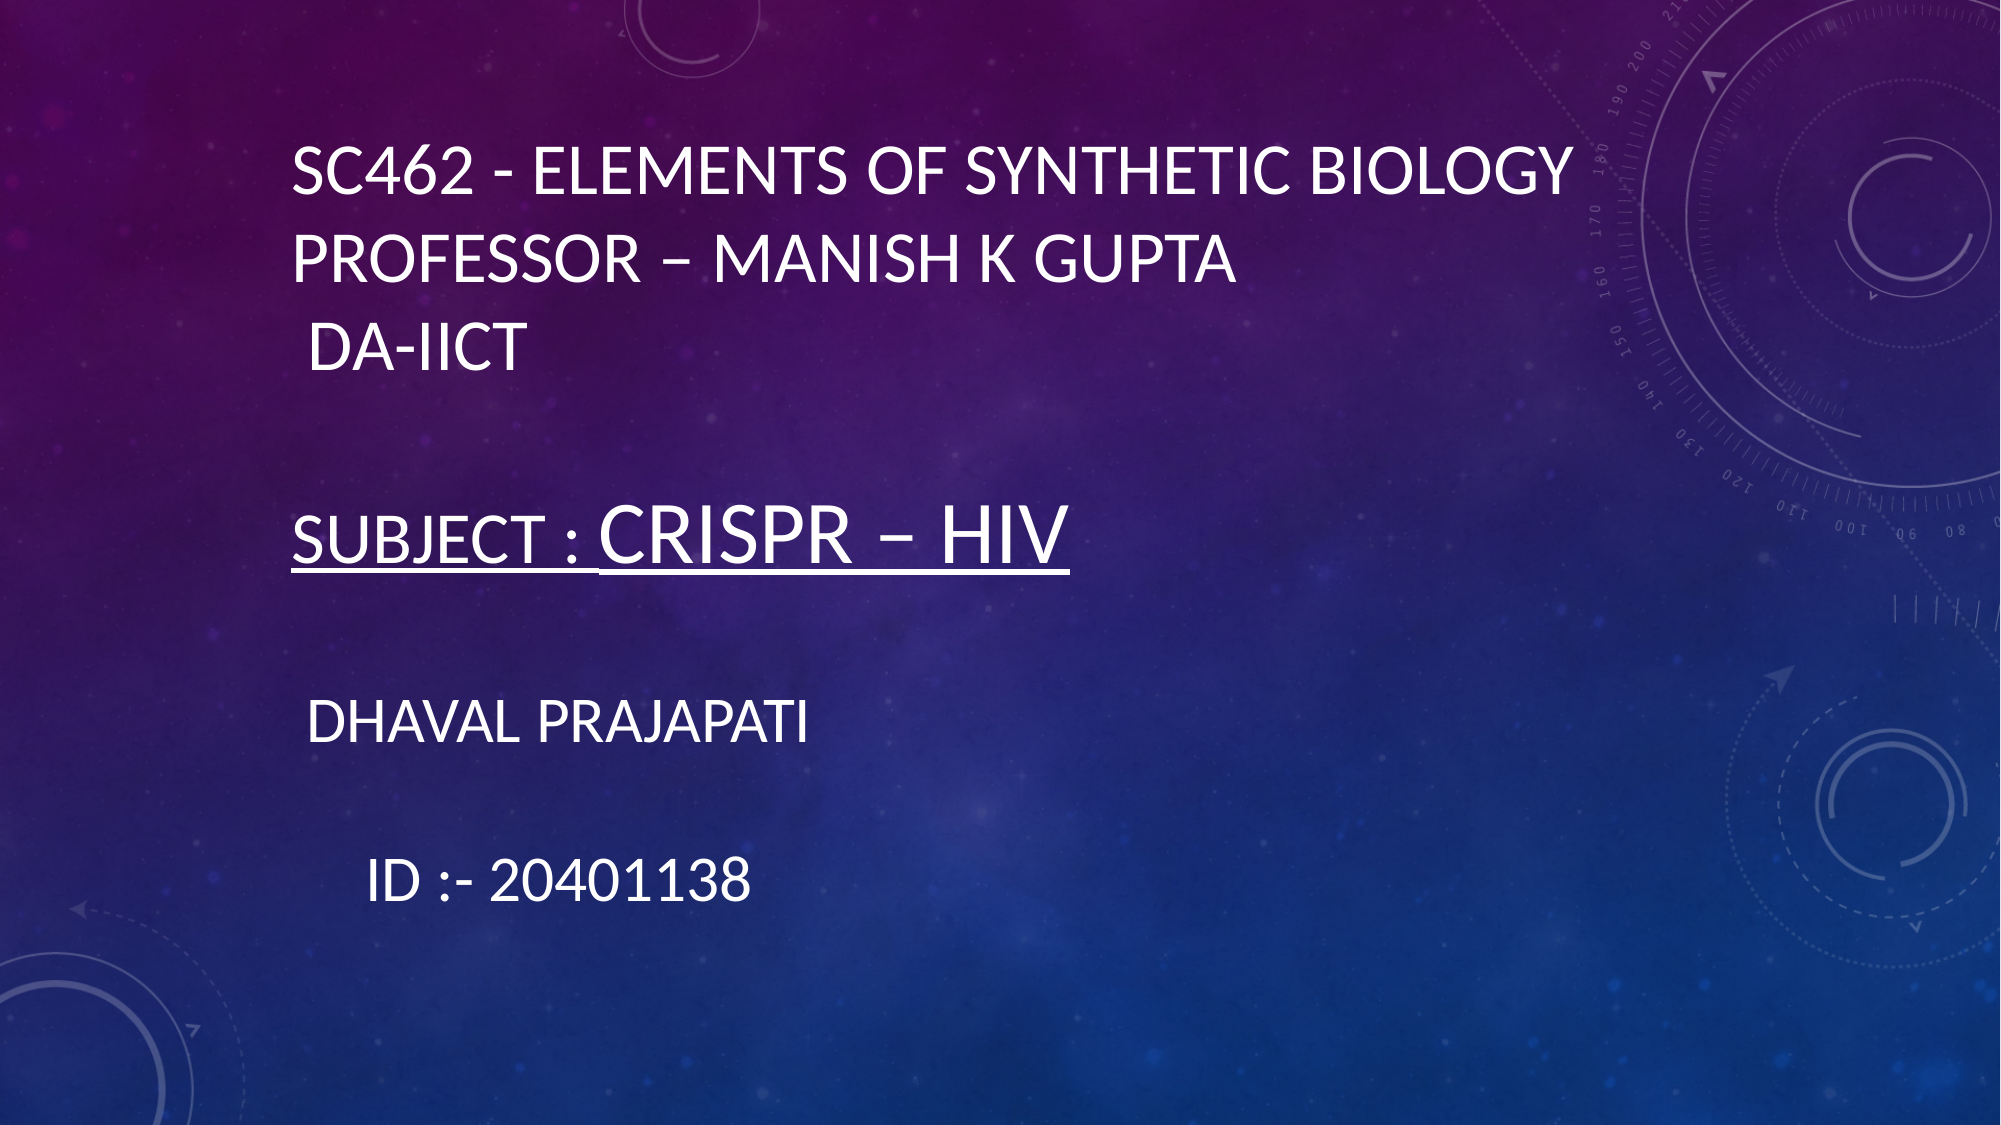

# SC462 - Elements of Synthetic Biology Professor – Manish K GUpta da-iict Subject : crispr – hiv Dhaval Prajapati Id :- 20401138